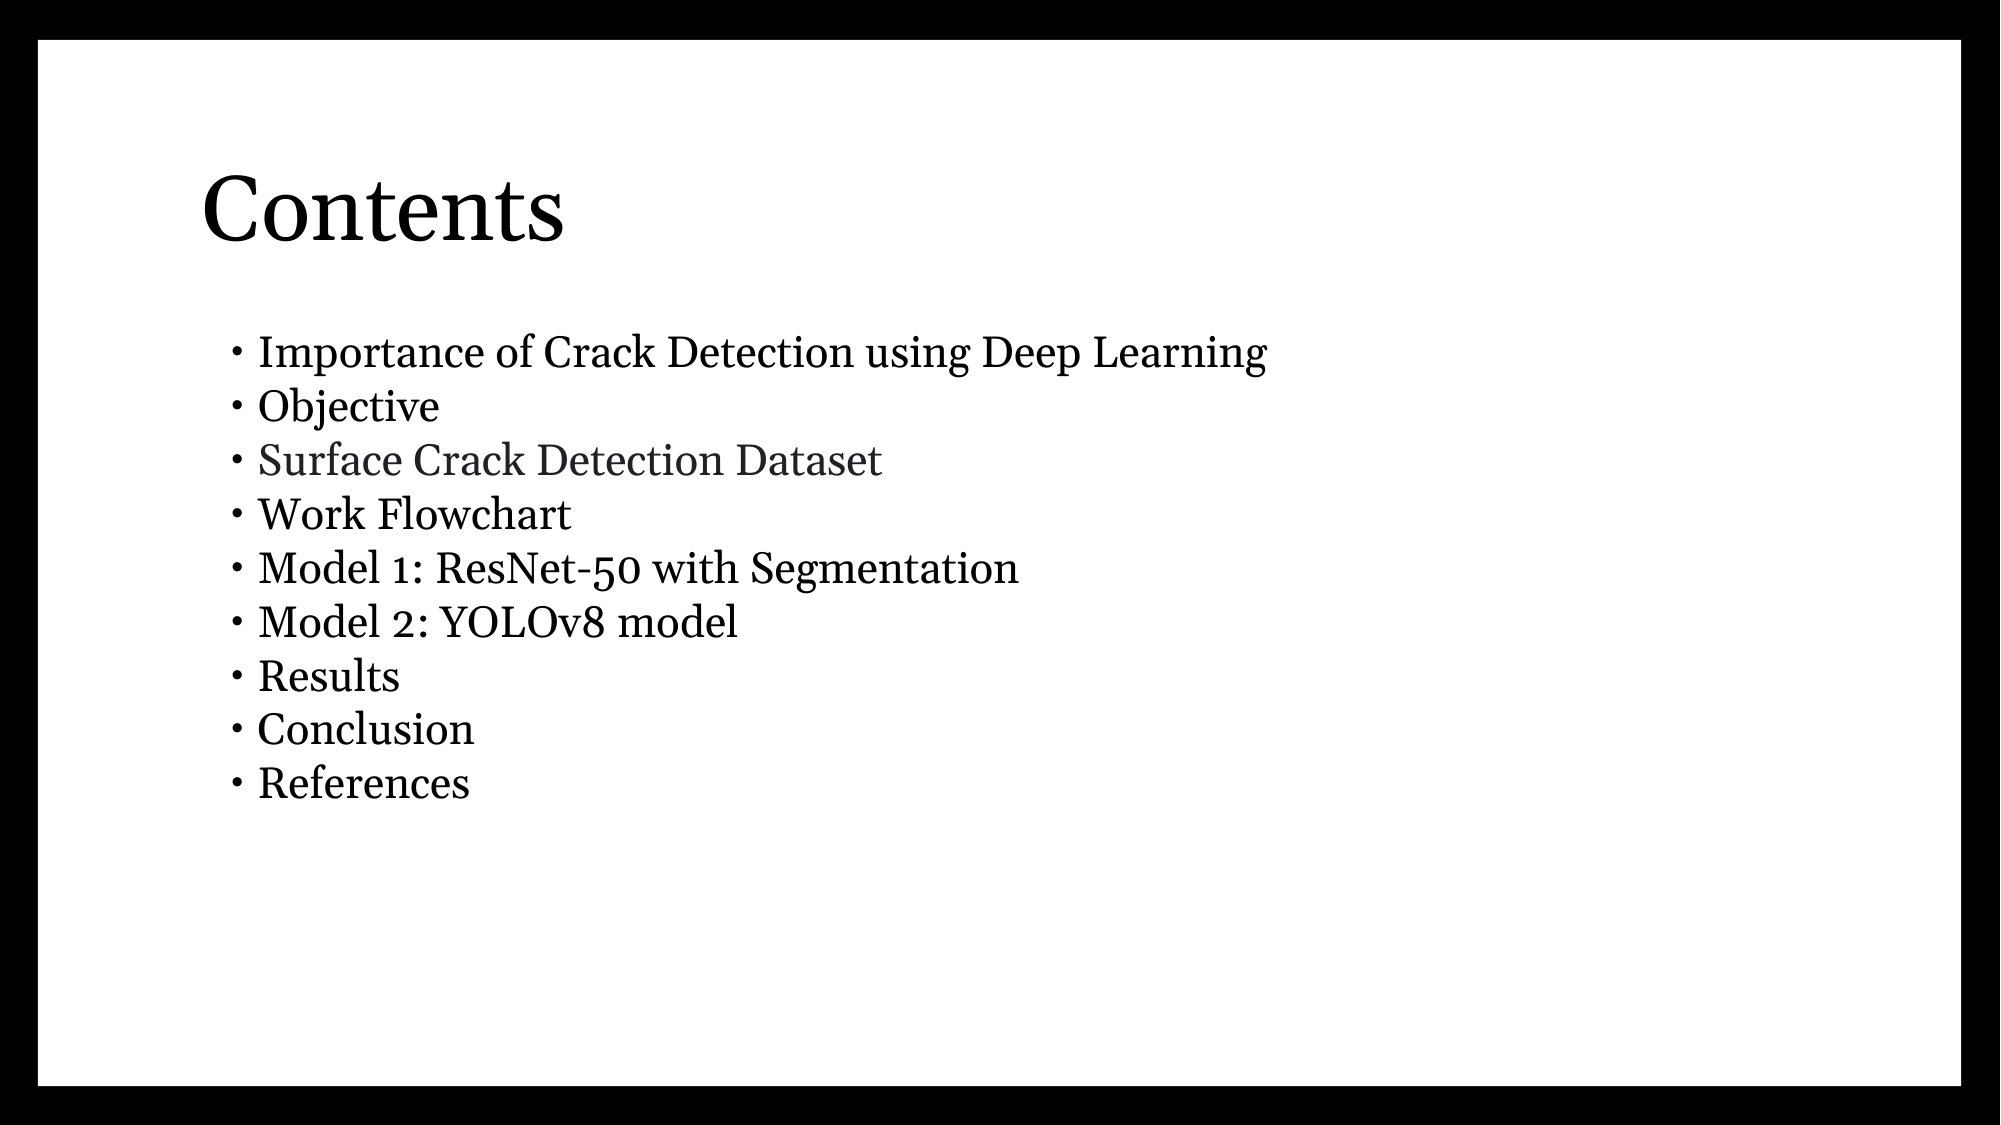

# Contents
Importance of Crack Detection using Deep Learning
Objective
Surface Crack Detection Dataset
Work Flowchart
Model 1: ResNet-50 with Segmentation
Model 2: YOLOv8 model
Results
Conclusion
References